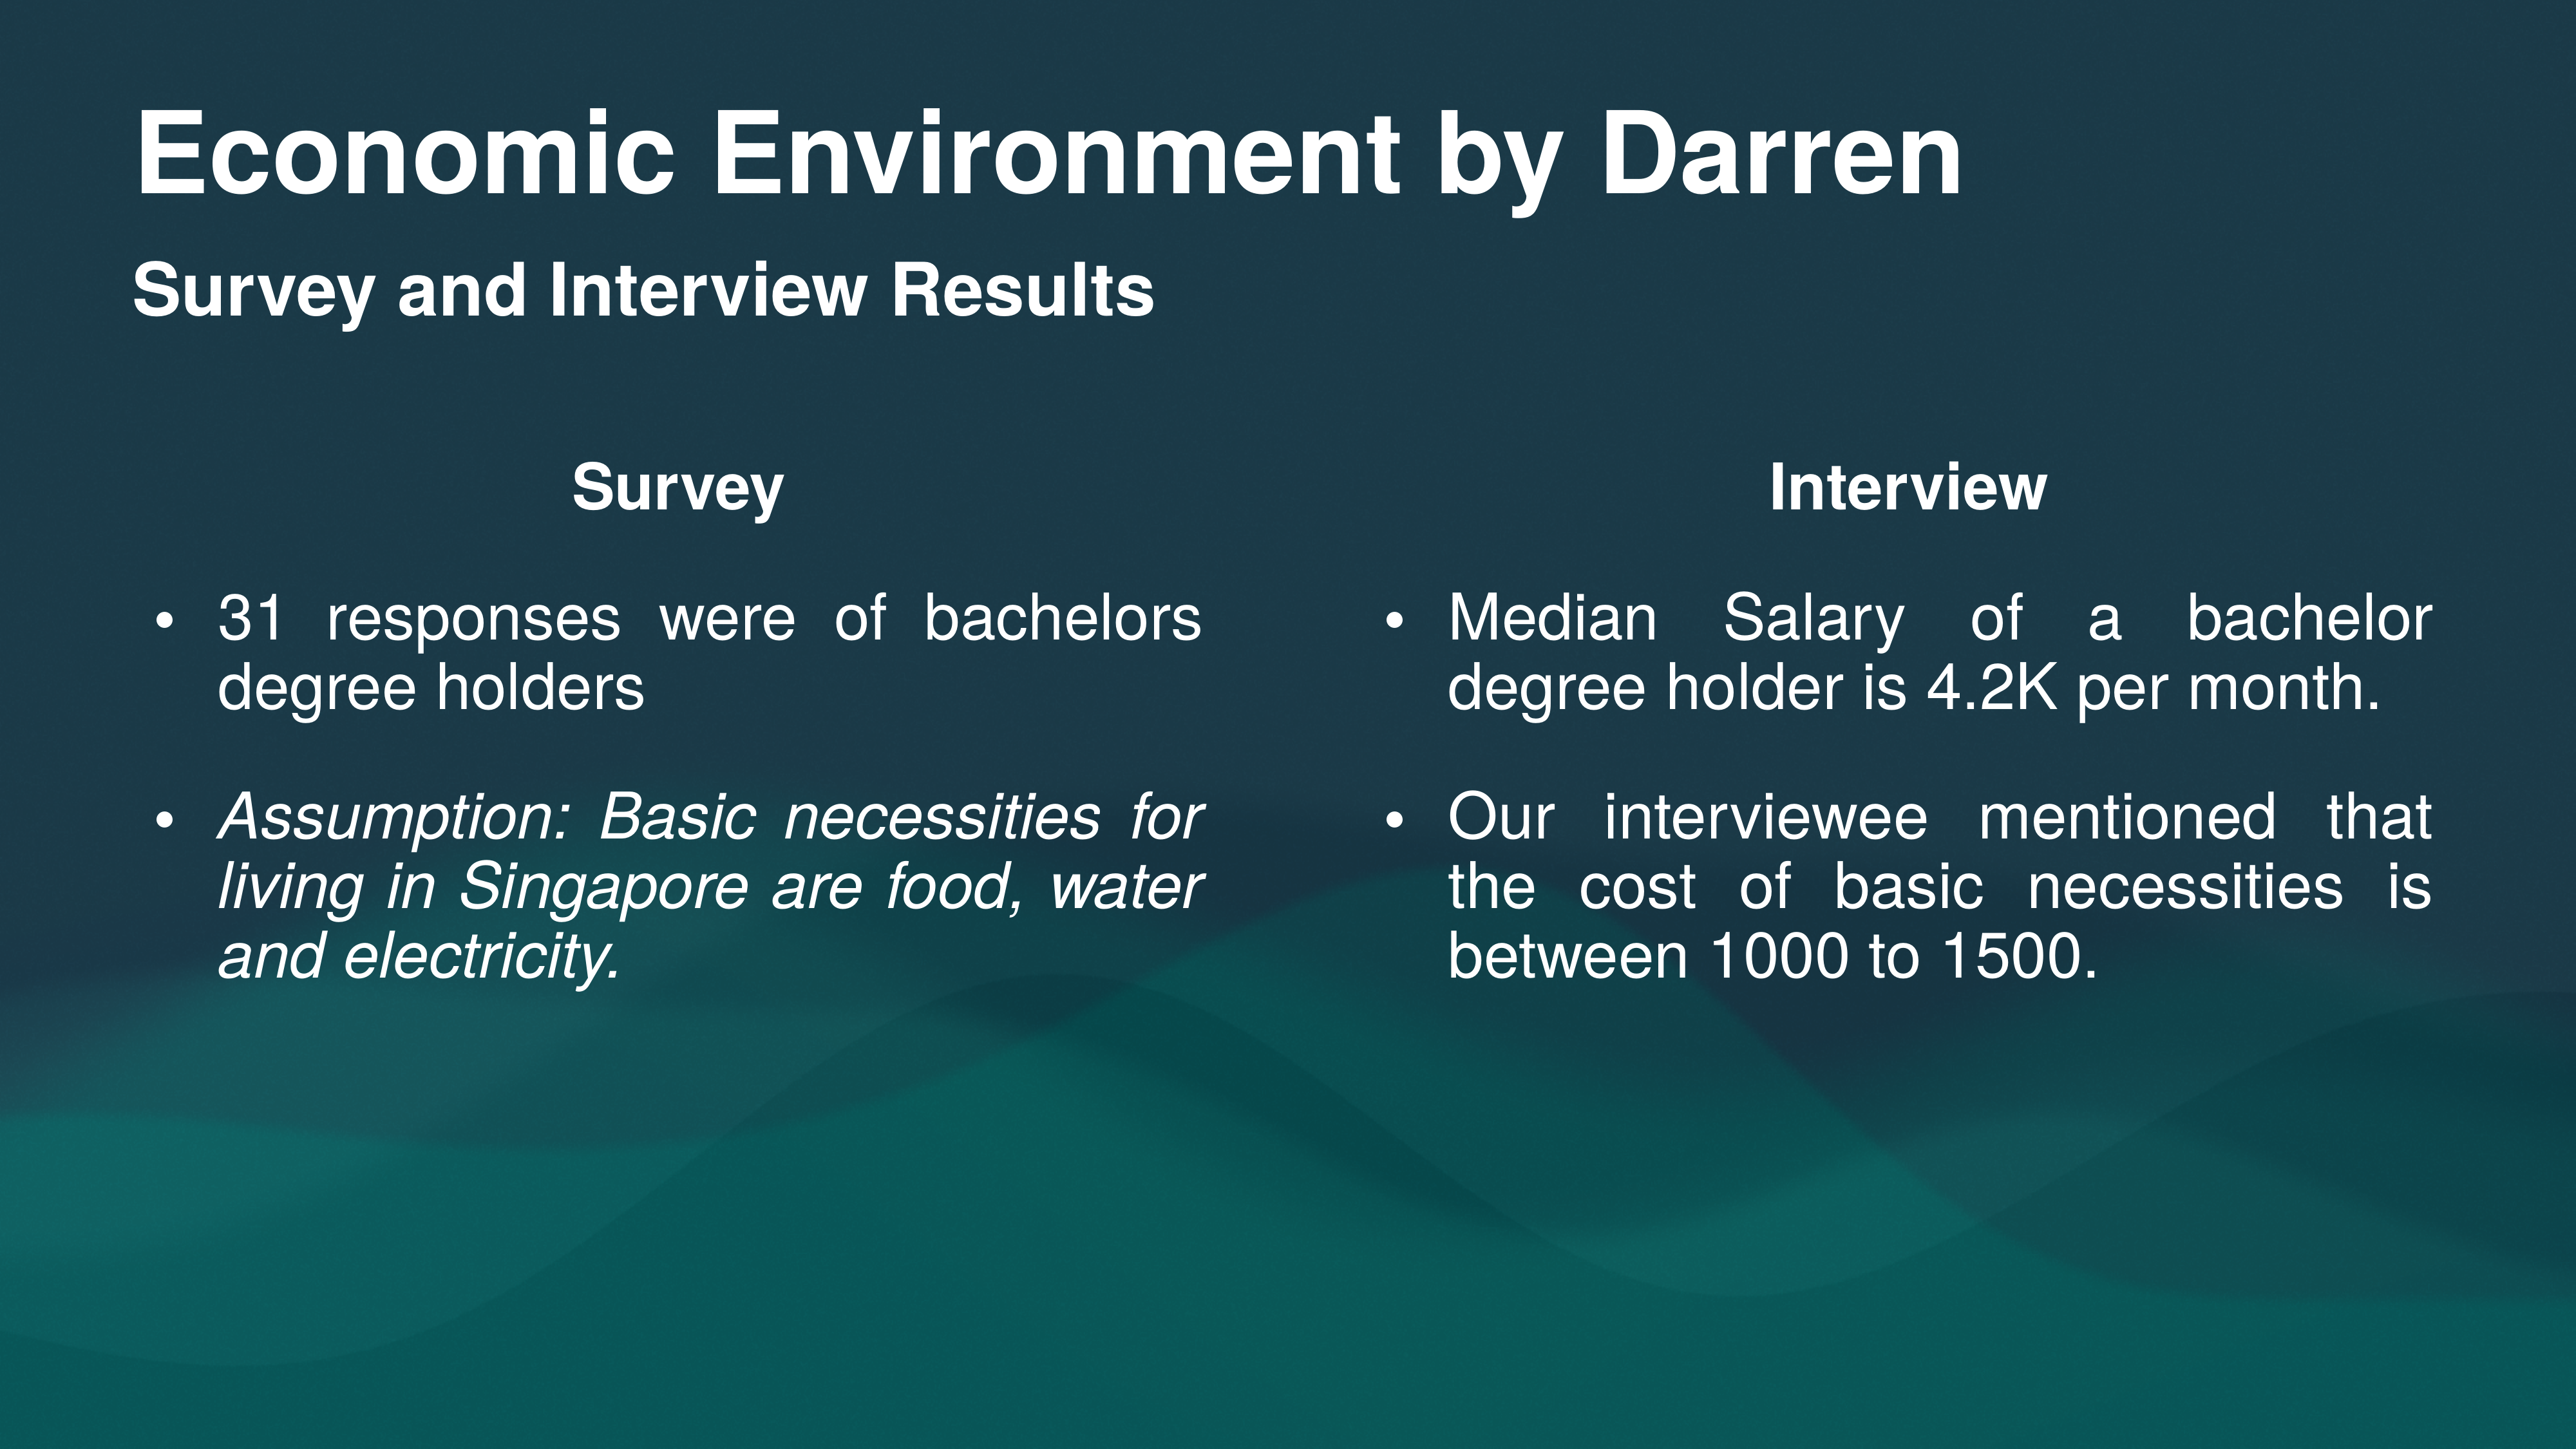

# Economic Environment by Darren
Survey and Interview Results
Survey
31 responses were of bachelors degree holders
Assumption: Basic necessities for living in Singapore are food, water and electricity.
Interview
Median Salary of a bachelor degree holder is 4.2K per month.
Our interviewee mentioned that the cost of basic necessities is between 1000 to 1500.